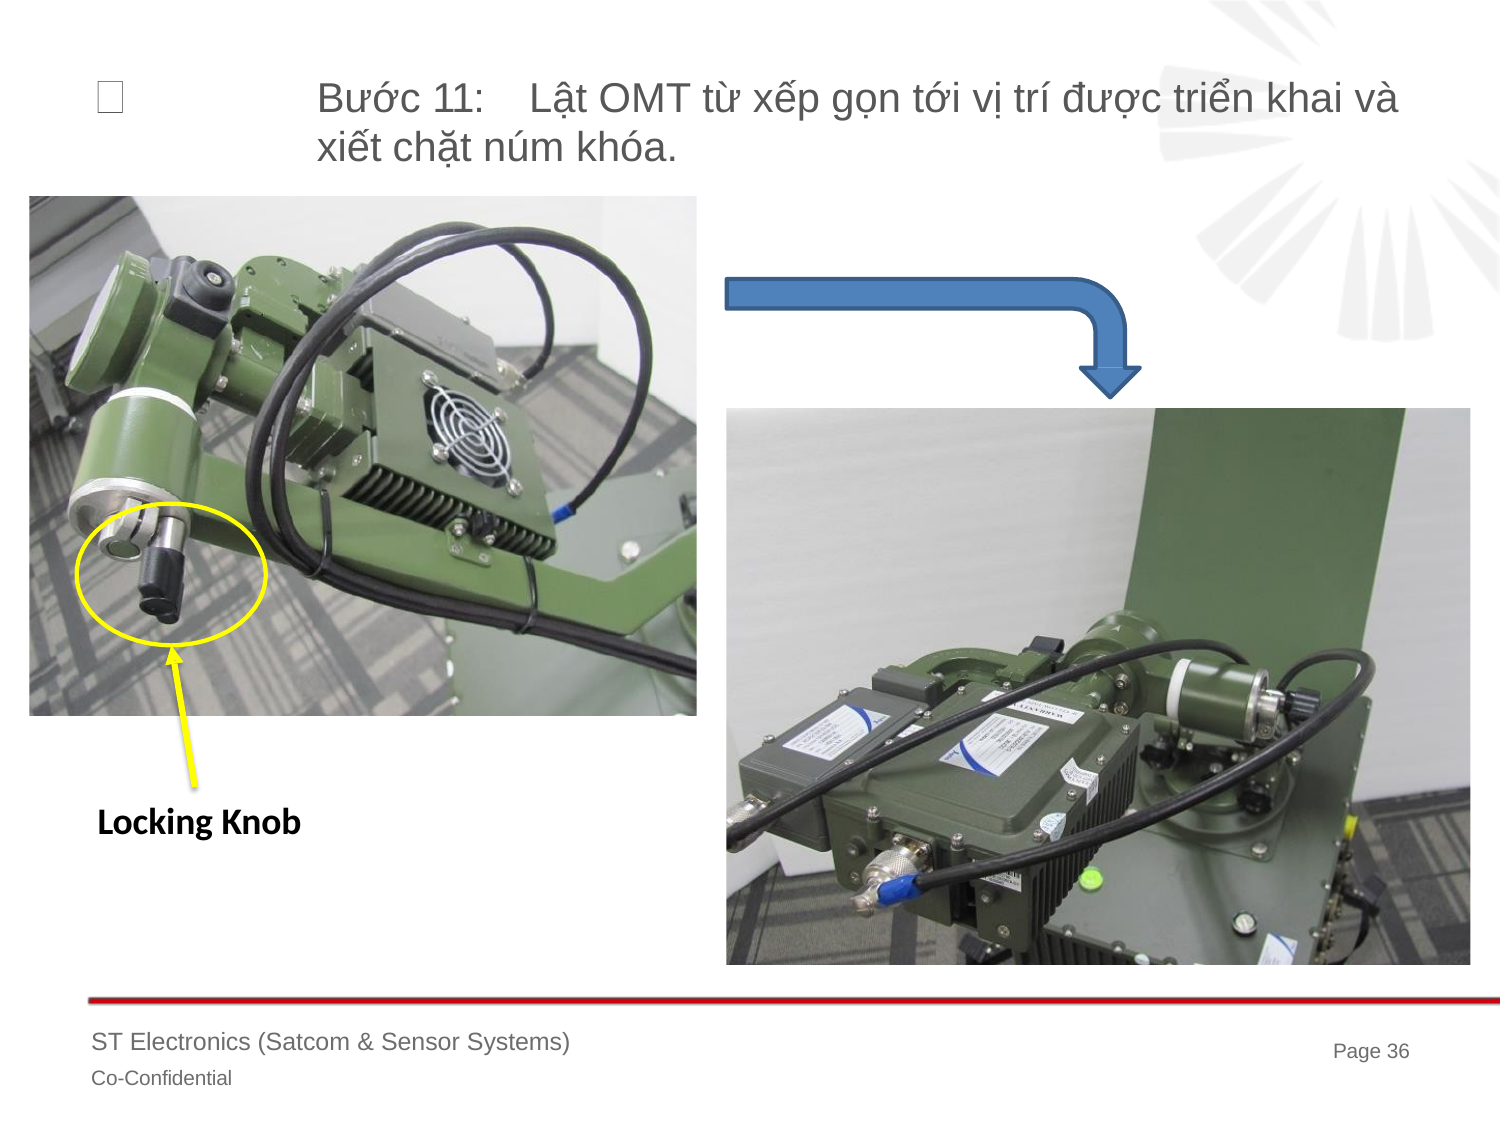

# Bước 11:

Lật OMT từ xếp gọn tới vị trí được triển khai và
xiết chặt núm khóa.

Locking Knob
ST Electronics (Satcom & Sensor Systems)
Co-Confidential
Page 36